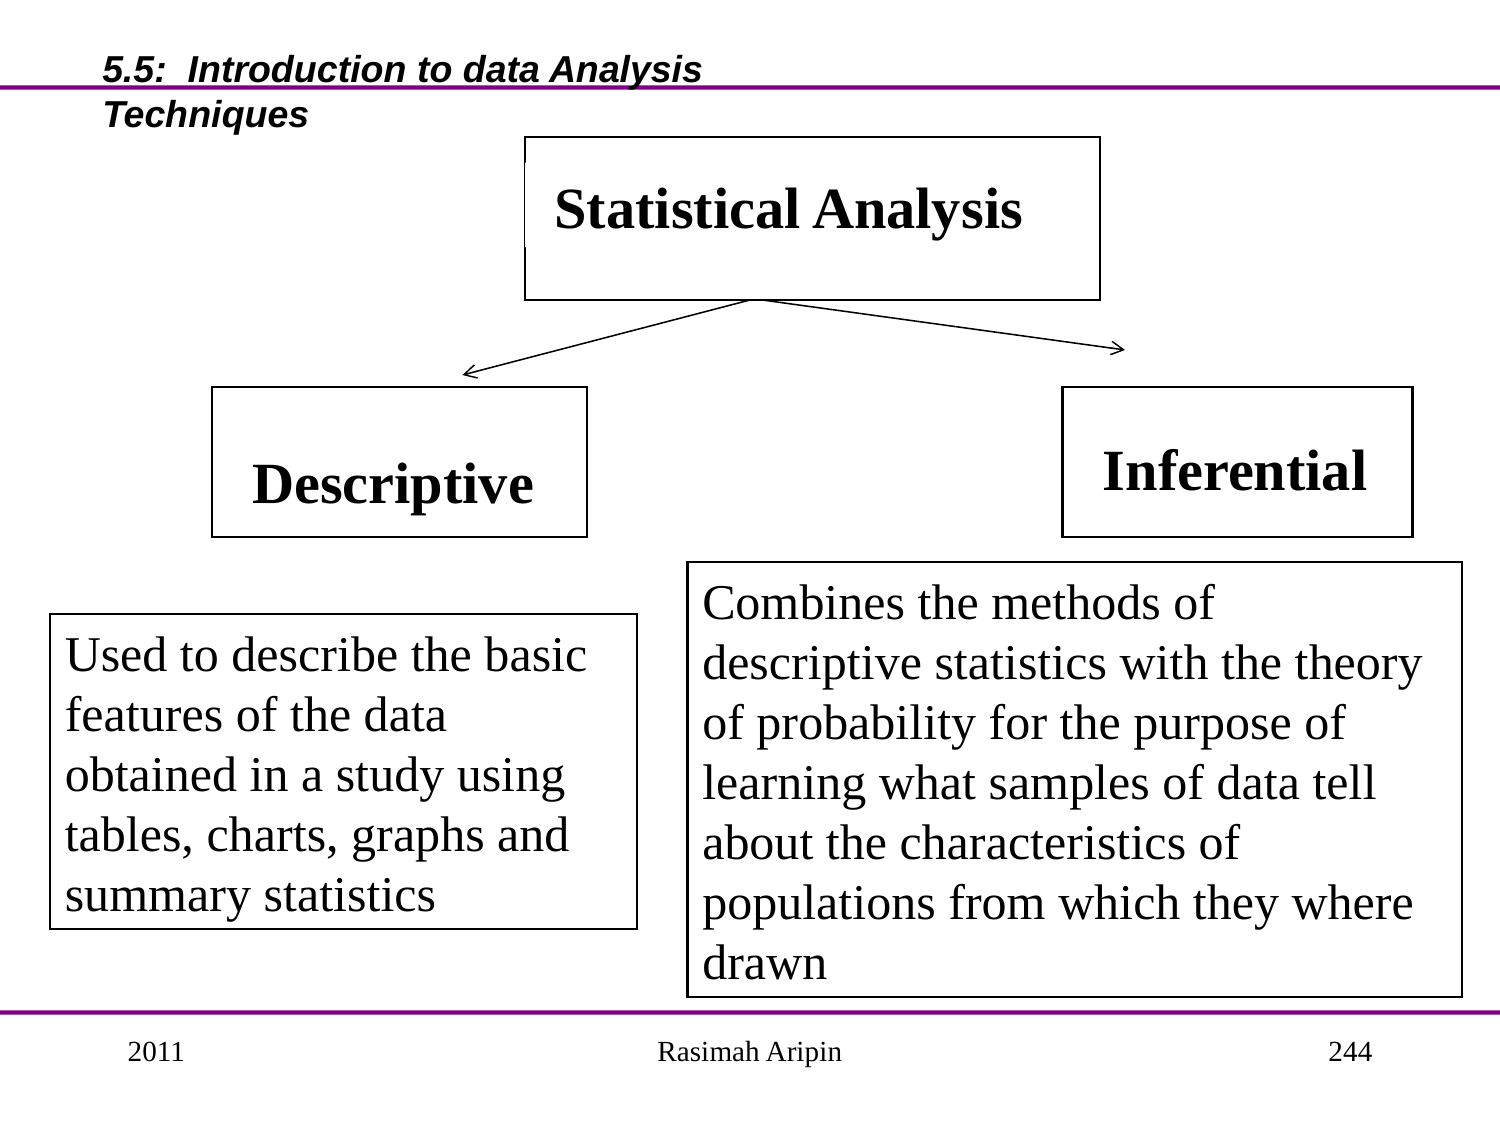

5.5:  Introduction to data Analysis Techniques

 Statistical Analysis

Inferential
Descriptive
Combines the methods of descriptive statistics with the theory of probability for the purpose of learning what samples of data tell about the characteristics of populations from which they where drawn
Used to describe the basic
features of the data obtained in a study using tables, charts, graphs and summary statistics
2011
Rasimah Aripin
244